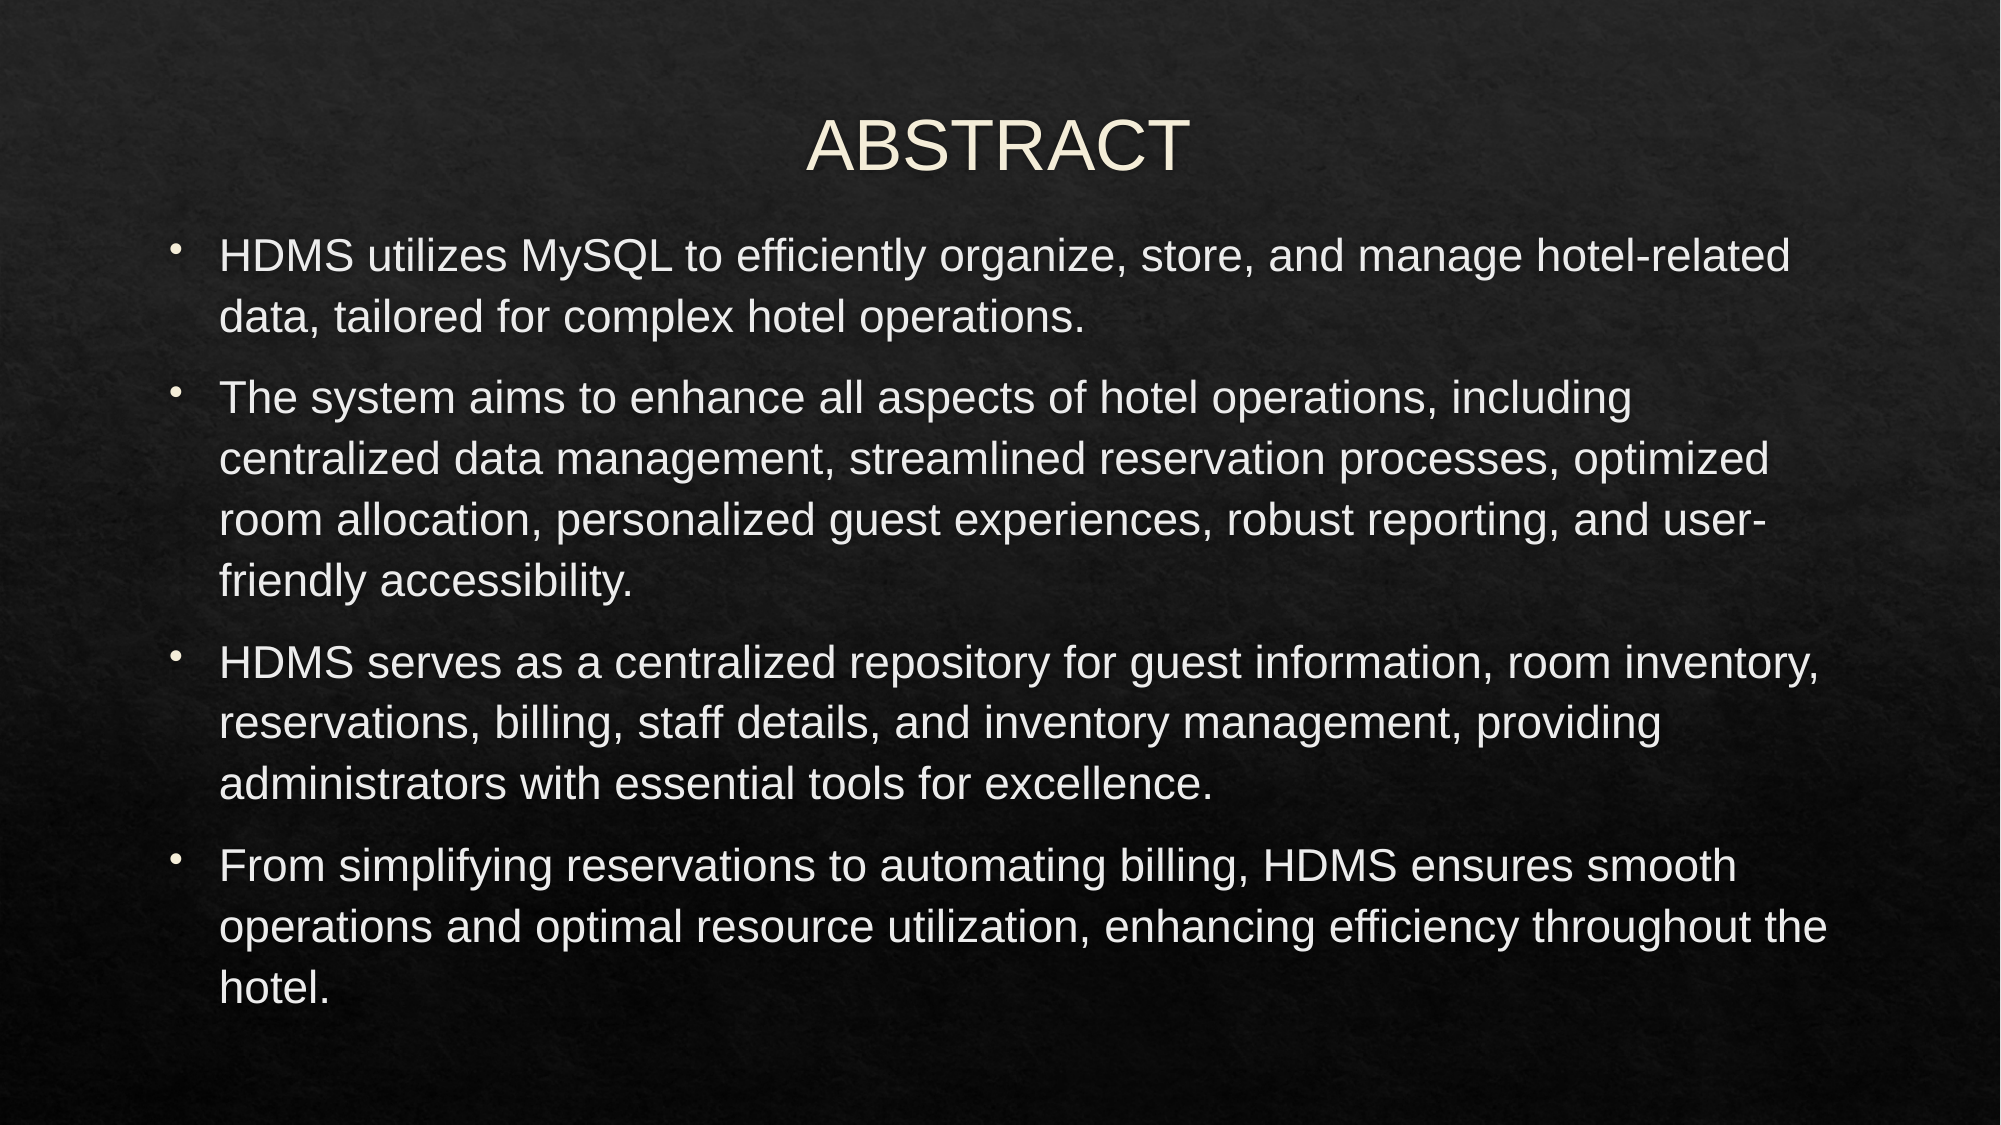

# ABSTRACT
HDMS utilizes MySQL to efficiently organize, store, and manage hotel-related data, tailored for complex hotel operations.
The system aims to enhance all aspects of hotel operations, including centralized data management, streamlined reservation processes, optimized room allocation, personalized guest experiences, robust reporting, and user-friendly accessibility.
HDMS serves as a centralized repository for guest information, room inventory, reservations, billing, staff details, and inventory management, providing administrators with essential tools for excellence.
From simplifying reservations to automating billing, HDMS ensures smooth operations and optimal resource utilization, enhancing efficiency throughout the hotel.